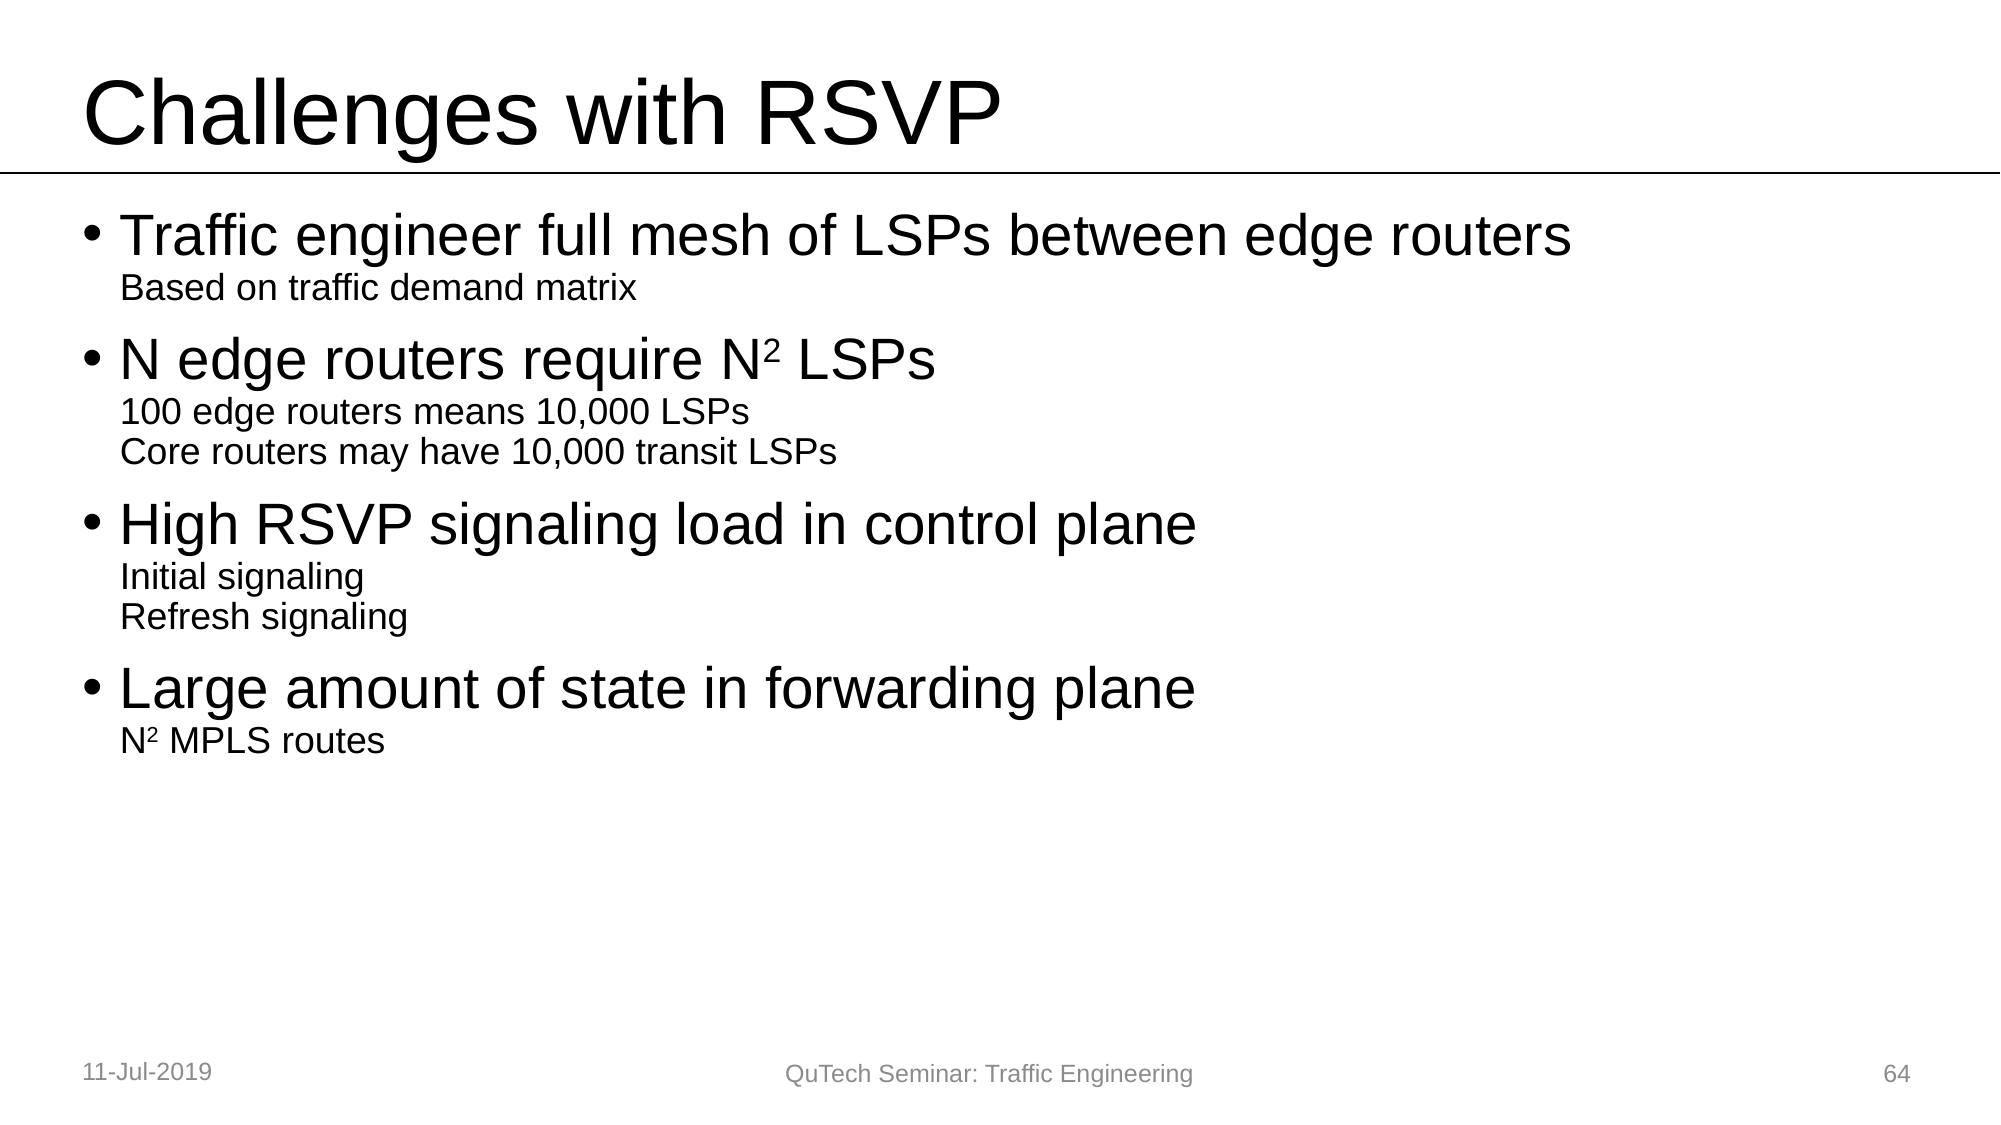

# Challenges with RSVP
Traffic engineer full mesh of LSPs between edge routers
Based on traffic demand matrix
N edge routers require N2 LSPs
100 edge routers means 10,000 LSPs
Core routers may have 10,000 transit LSPs
High RSVP signaling load in control plane
Initial signaling
Refresh signaling
Large amount of state in forwarding plane
N2 MPLS routes

11-Jul-2019
QuTech Seminar: Traffic Engineering
64